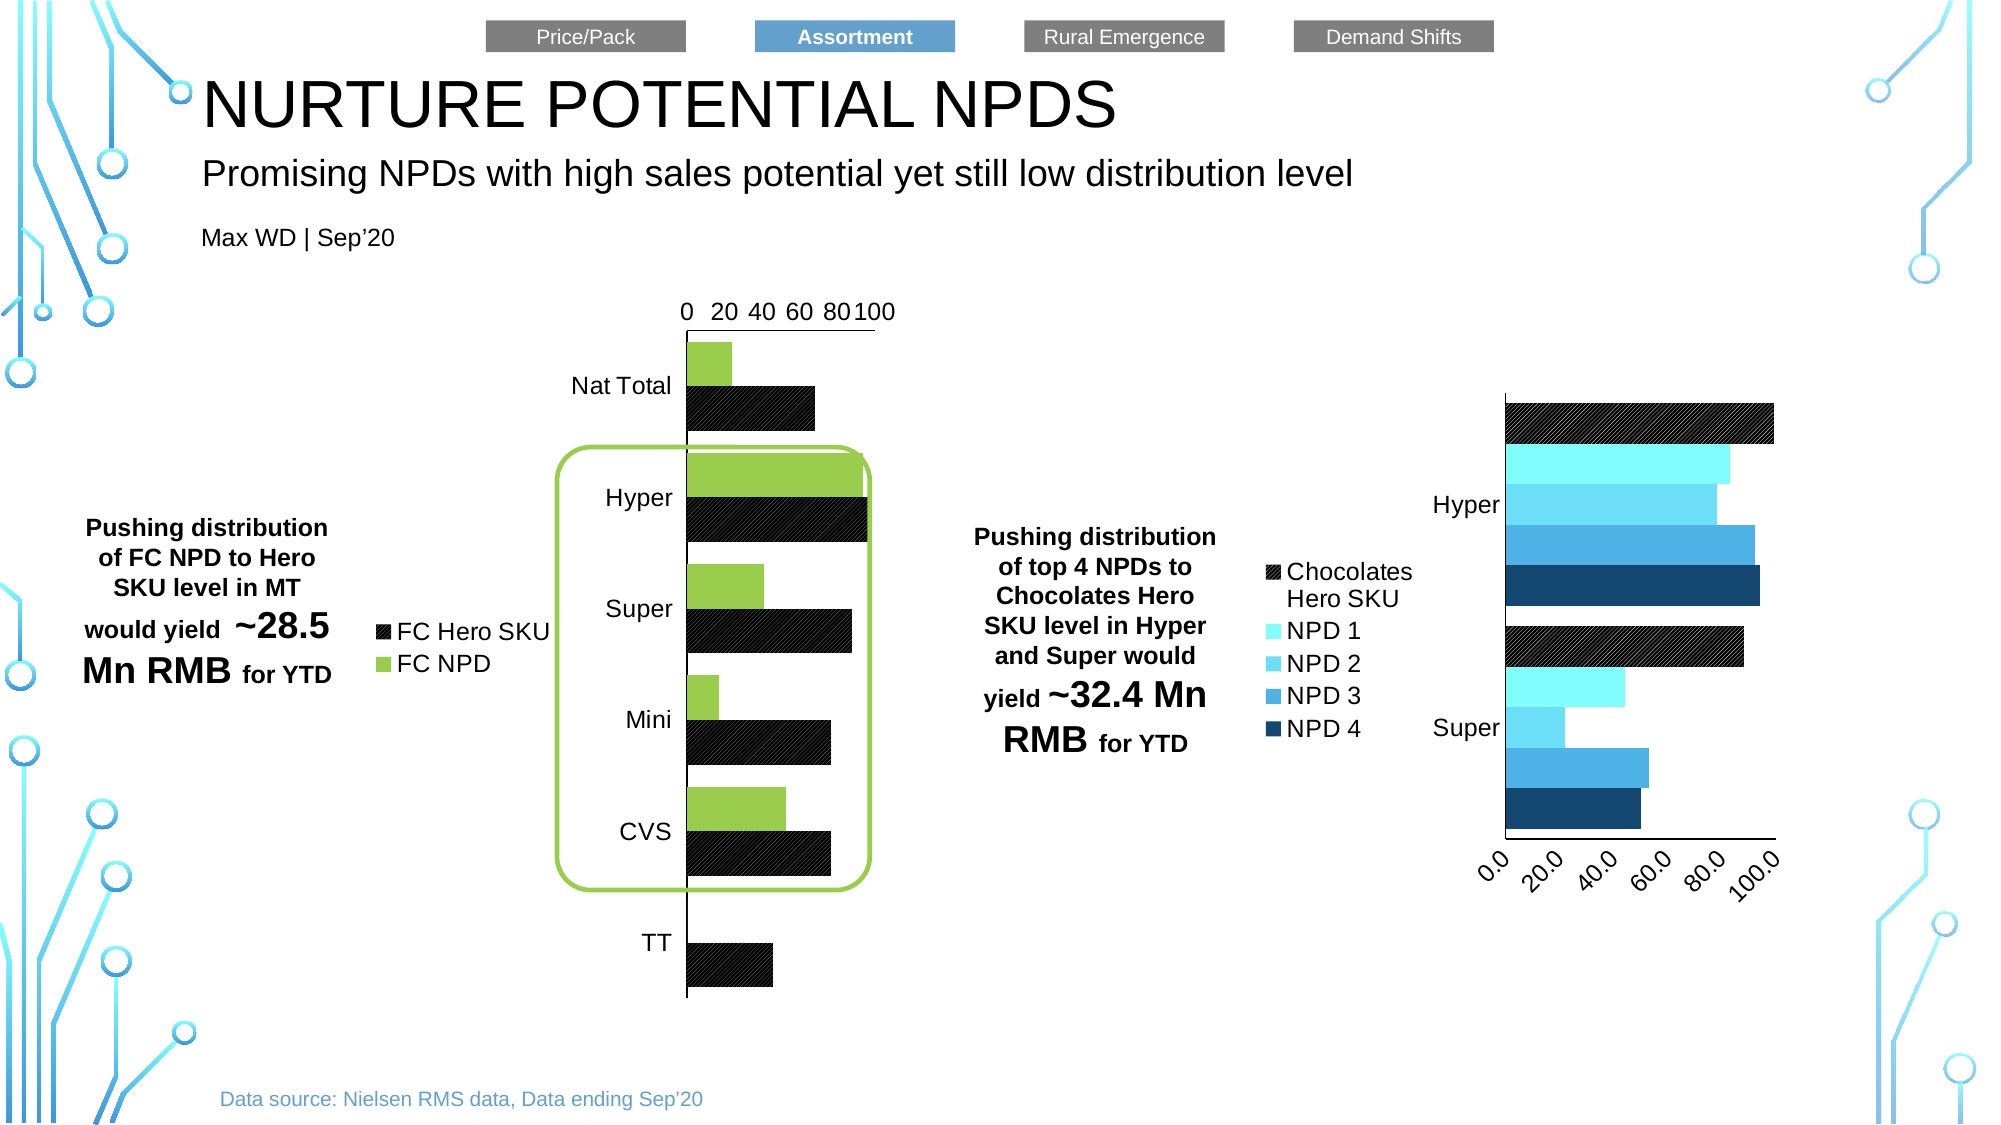

Price/Pack
Assortment
Rural Emergence
Demand Shifts
NURTURE POTENTIAL NPDS
Promising NPDs with high sales potential yet still low distribution level
Max WD | Sep’20

### Chart

| Category | FC NPD | FC Hero SKU |
|---|---|---|
| Nat Total | 24.0 | 68.0 |
| Hyper | 94.0 | 97.0 |
| Super | 41.0 | 88.0 |
| Mini | 17.0 | 77.0 |
| CVS | 53.0 | 77.0 |
| TT | 0.0 | 46.0 |

### Chart

| Category | NPD 4 | NPD 3 | NPD 2 | NPD 1 | Chocolates Hero SKU |
|---|---|---|---|---|---|
| Super | 50.0 | 53.0 | 22.0 | 44.0 | 88.0 |
| Hyper | 94.0 | 92.0 | 78.0 | 83.0 | 99.0 |
Pushing distribution of FC NPD to Hero SKU level in MT would yield  ~28.5 Mn RMB for YTD

Pushing distribution of top 4 NPDs to Chocolates Hero SKU level in Hyper and Super would yield ~32.4 Mn RMB for YTD
Data source: Nielsen RMS data, Data ending Sep’20